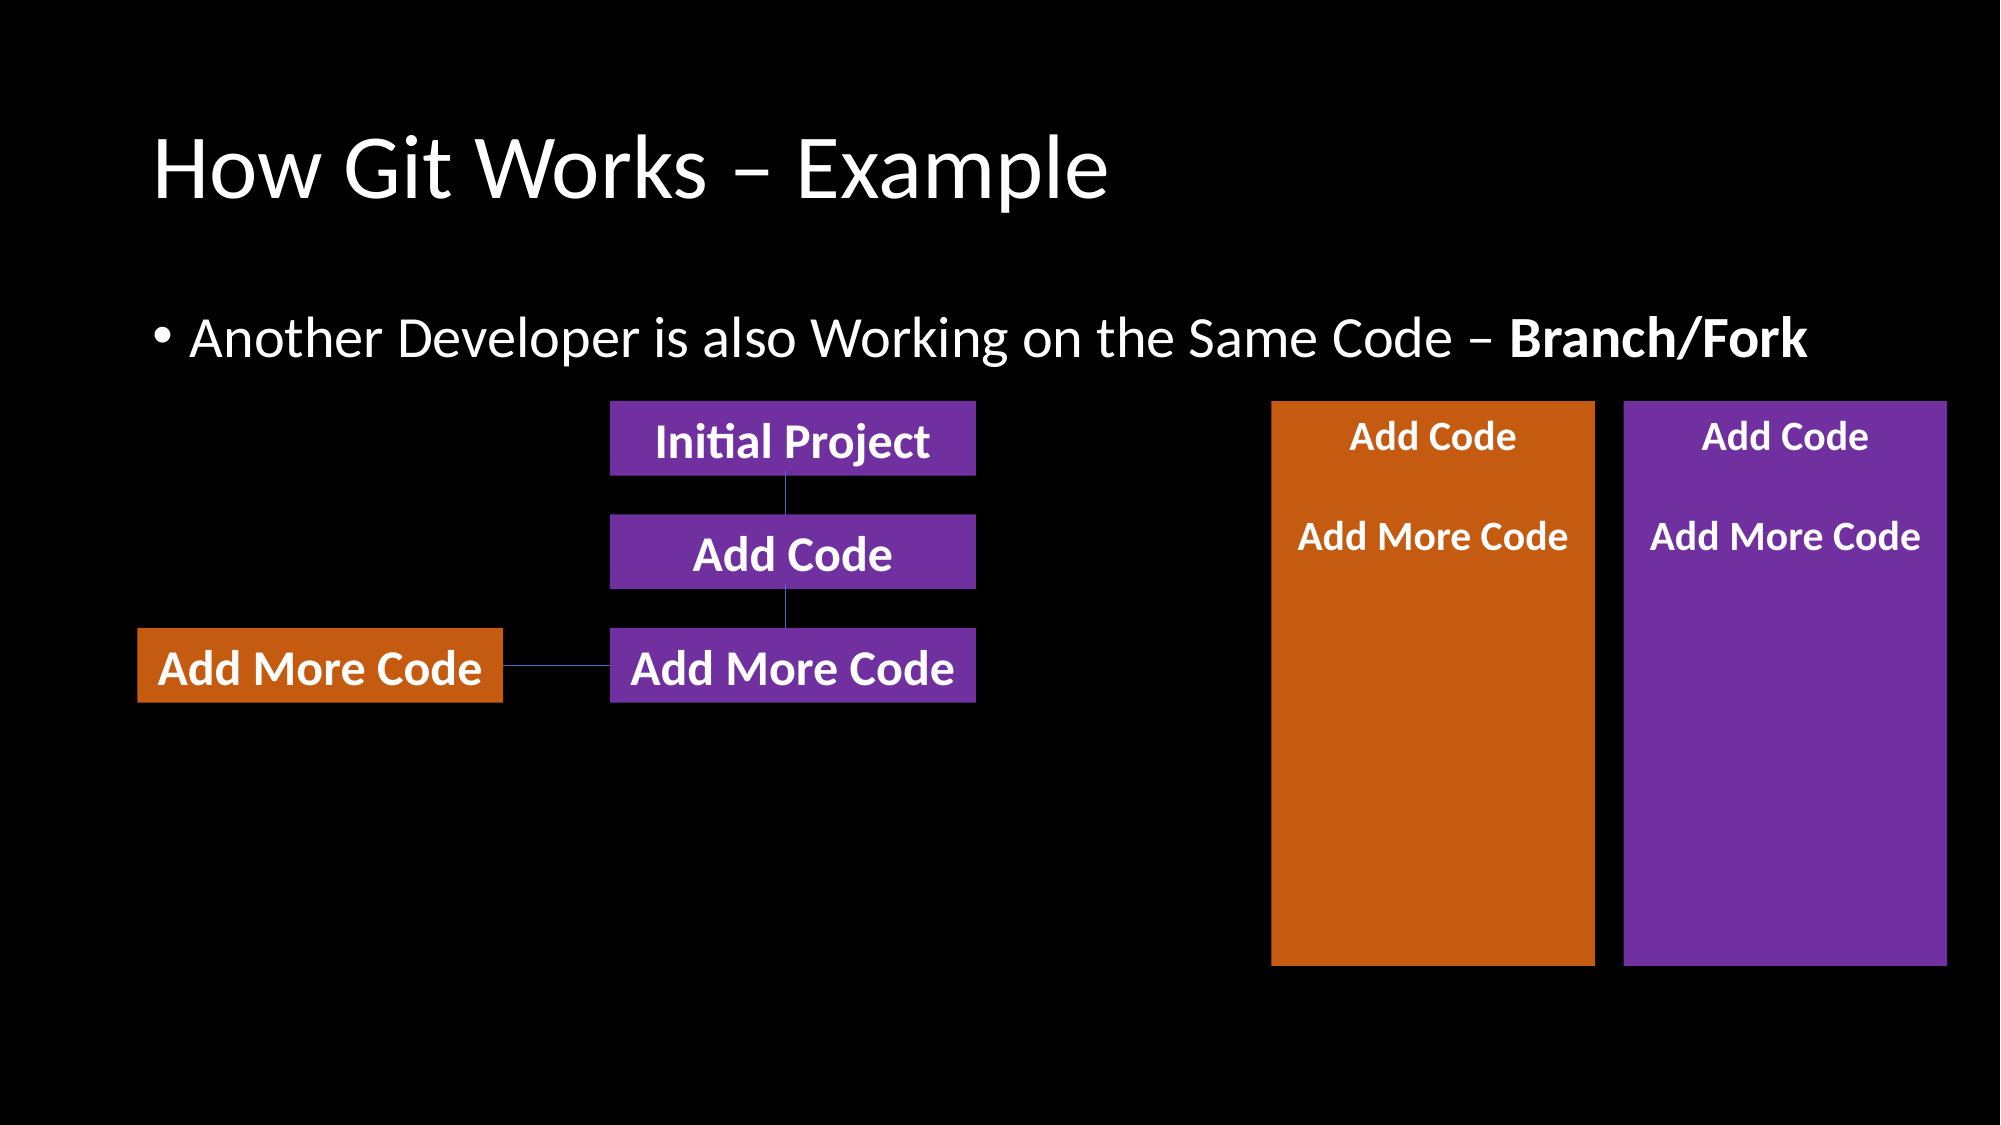

# How Git Works – Example
Another Developer is also Working on the Same Code – Branch/Fork
Add Code

Add More Code

Initial Project
Add Code

Add More Code

Add Code
Add More Code
Add More Code